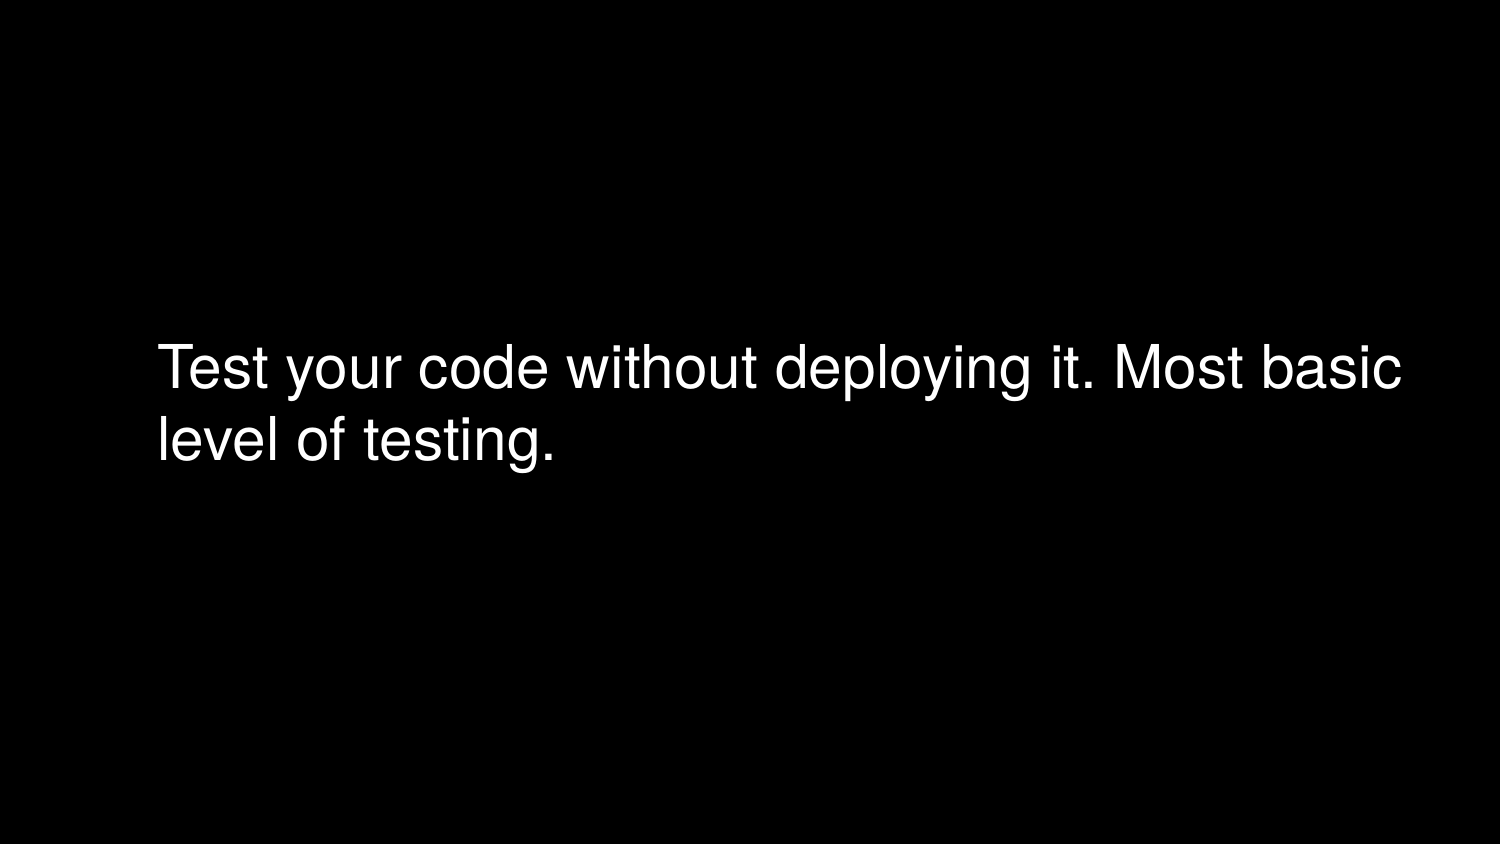

Test your code without deploying it. Most basic level of testing.